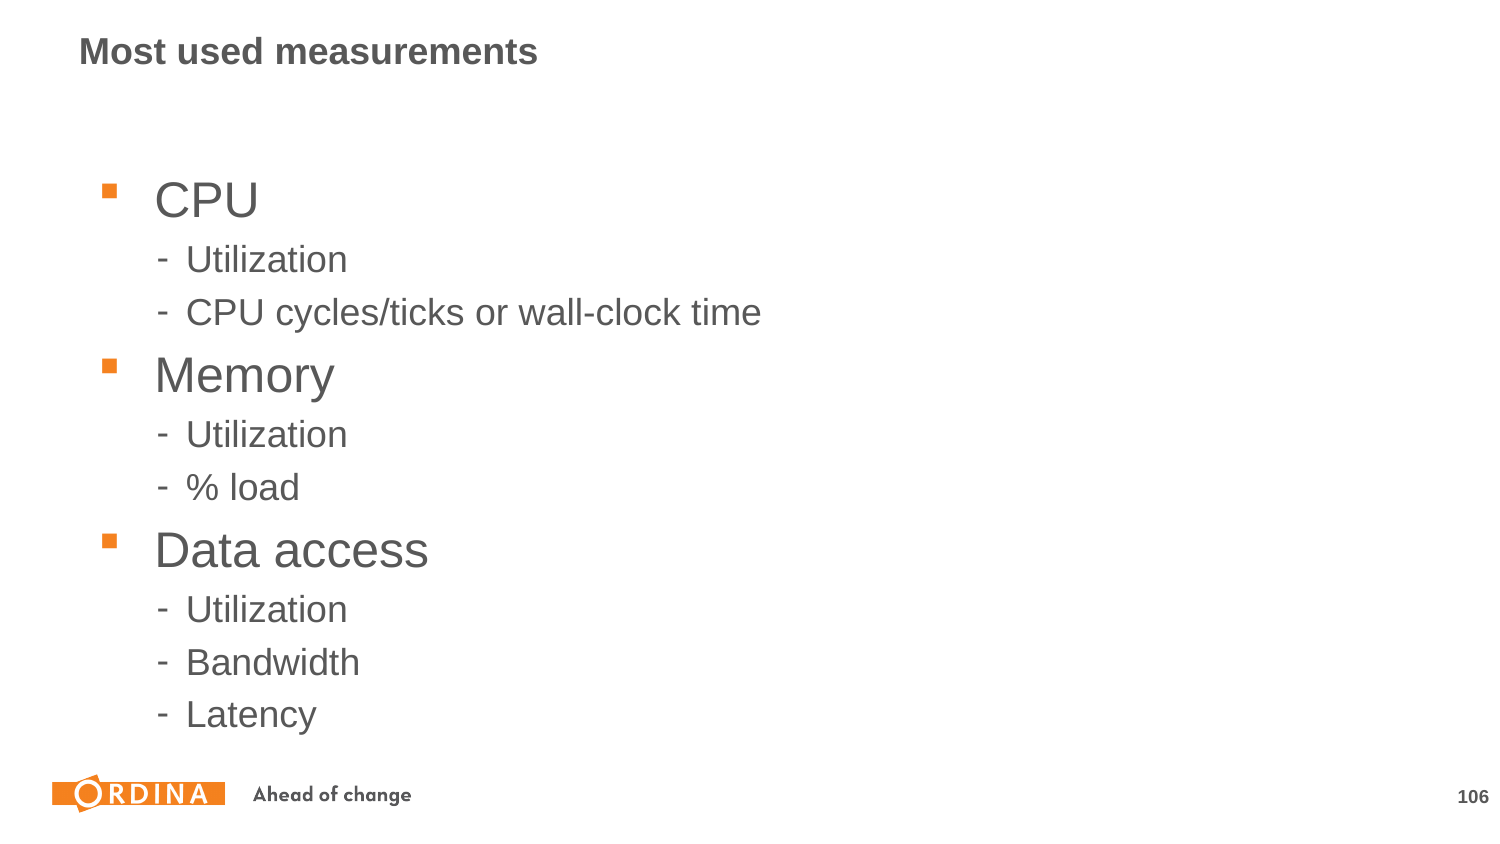

# Most used measurements
CPU
Utilization
CPU cycles/ticks or wall-clock time
Memory
Utilization
% load
Data access
Utilization
Bandwidth
Latency